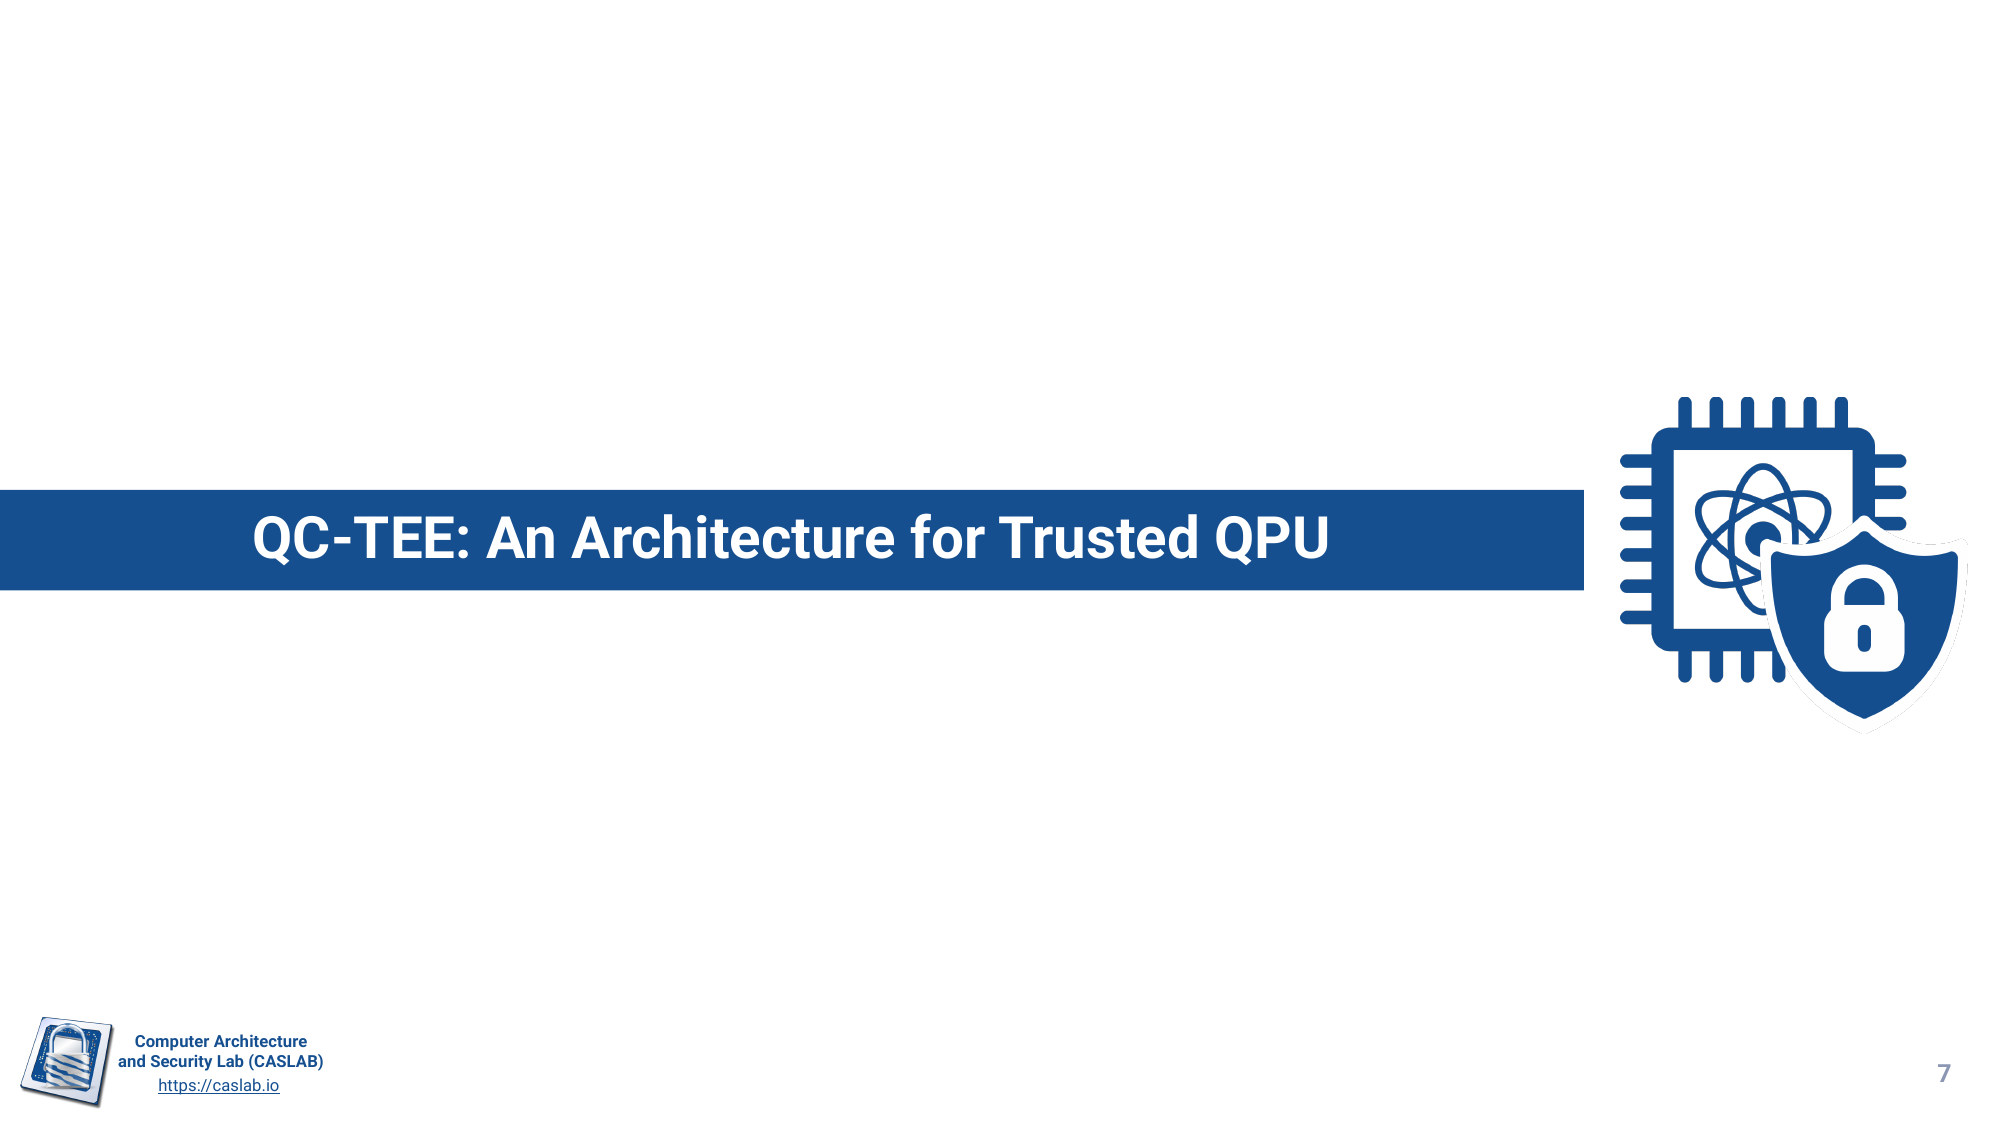

# QC-TEE: An Architecture for Trusted QPU
7